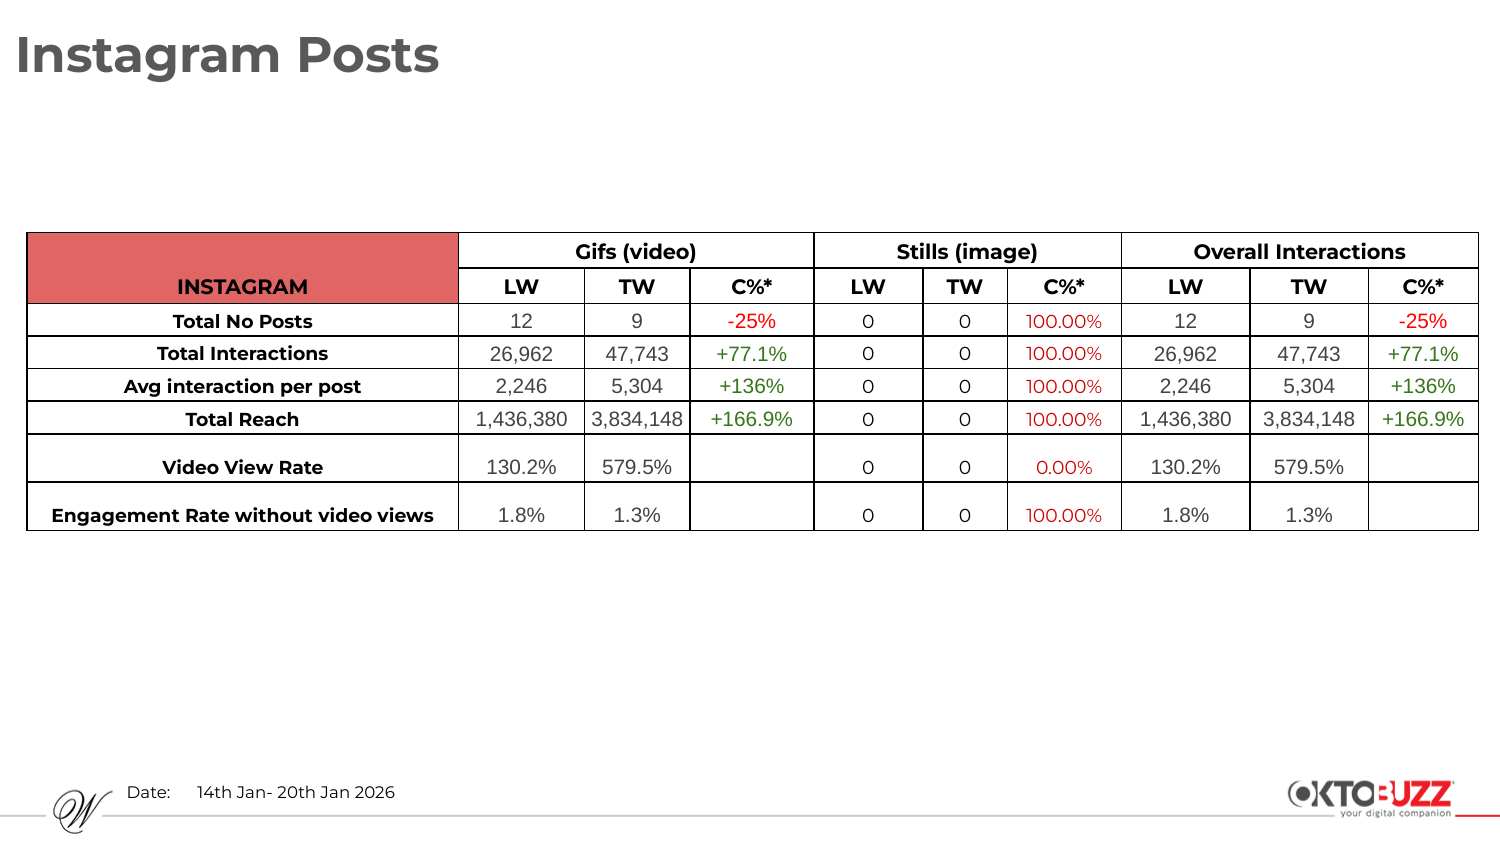

Instagram Posts
|  |
| --- |
|  |
| --- |
| INSTAGRAM | Gifs (video) |  |  | Stills (image) |  |  | Overall Interactions |  |  |
| --- | --- | --- | --- | --- | --- | --- | --- | --- | --- |
|  | LW | TW | C%\* | LW | TW | C%\* | LW | TW | C%\* |
| Total No Posts | 12 | 9 | -25% | 0 | 0 | 100.00% | 12 | 9 | -25% |
| Total Interactions | 26,962 | 47,743 | +77.1% | 0 | 0 | 100.00% | 26,962 | 47,743 | +77.1% |
| Avg interaction per post | 2,246 | 5,304 | +136% | 0 | 0 | 100.00% | 2,246 | 5,304 | +136% |
| Total Reach | 1,436,380 | 3,834,148 | +166.9% | 0 | 0 | 100.00% | 1,436,380 | 3,834,148 | +166.9% |
| Video View Rate | 130.2% | 579.5% |  | 0 | 0 | 0.00% | 130.2% | 579.5% |  |
| Engagement Rate without video views | 1.8% | 1.3% |  | 0 | 0 | 100.00% | 1.8% | 1.3% |  |
Date:      14th Jan- 20th Jan 2026